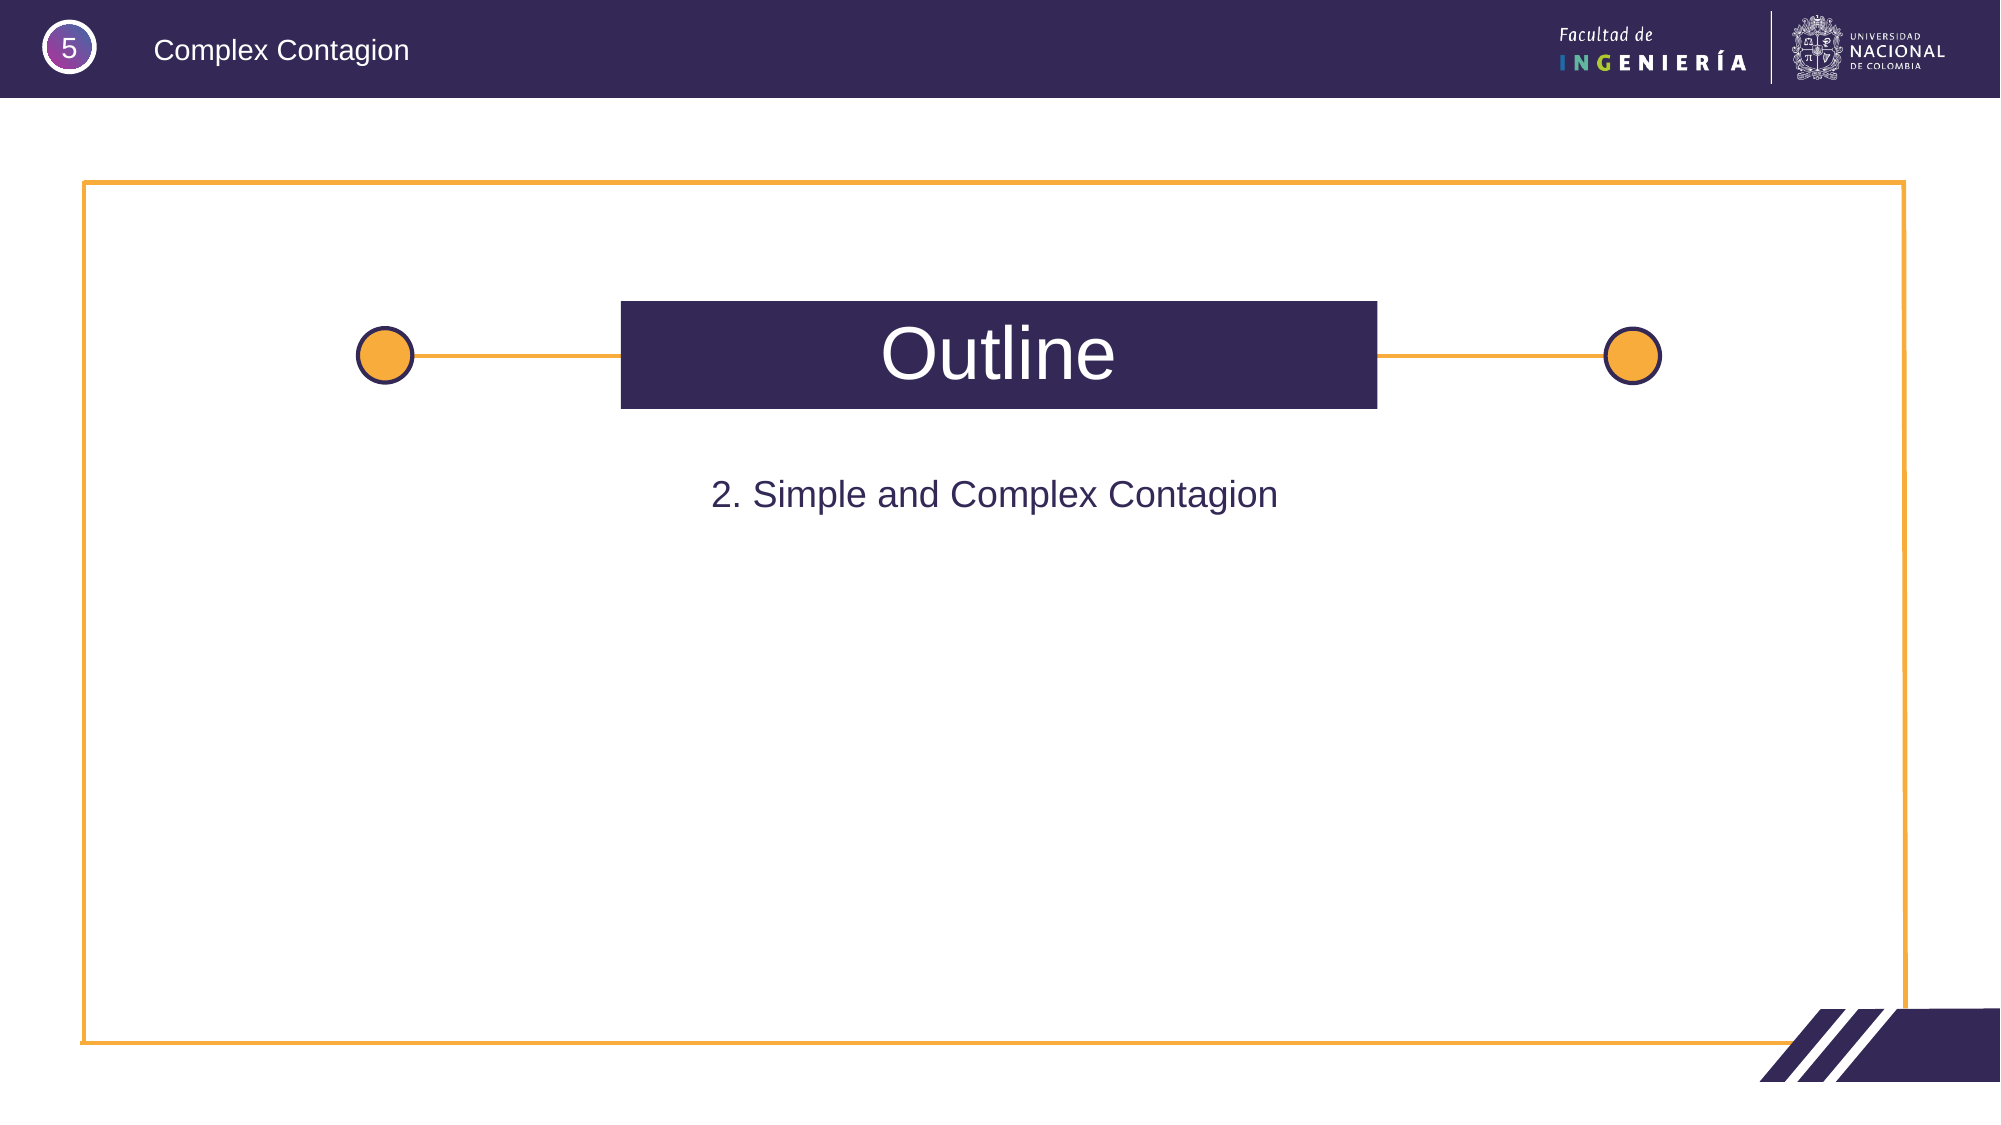

5
# Outline
2. Simple and Complex Contagion